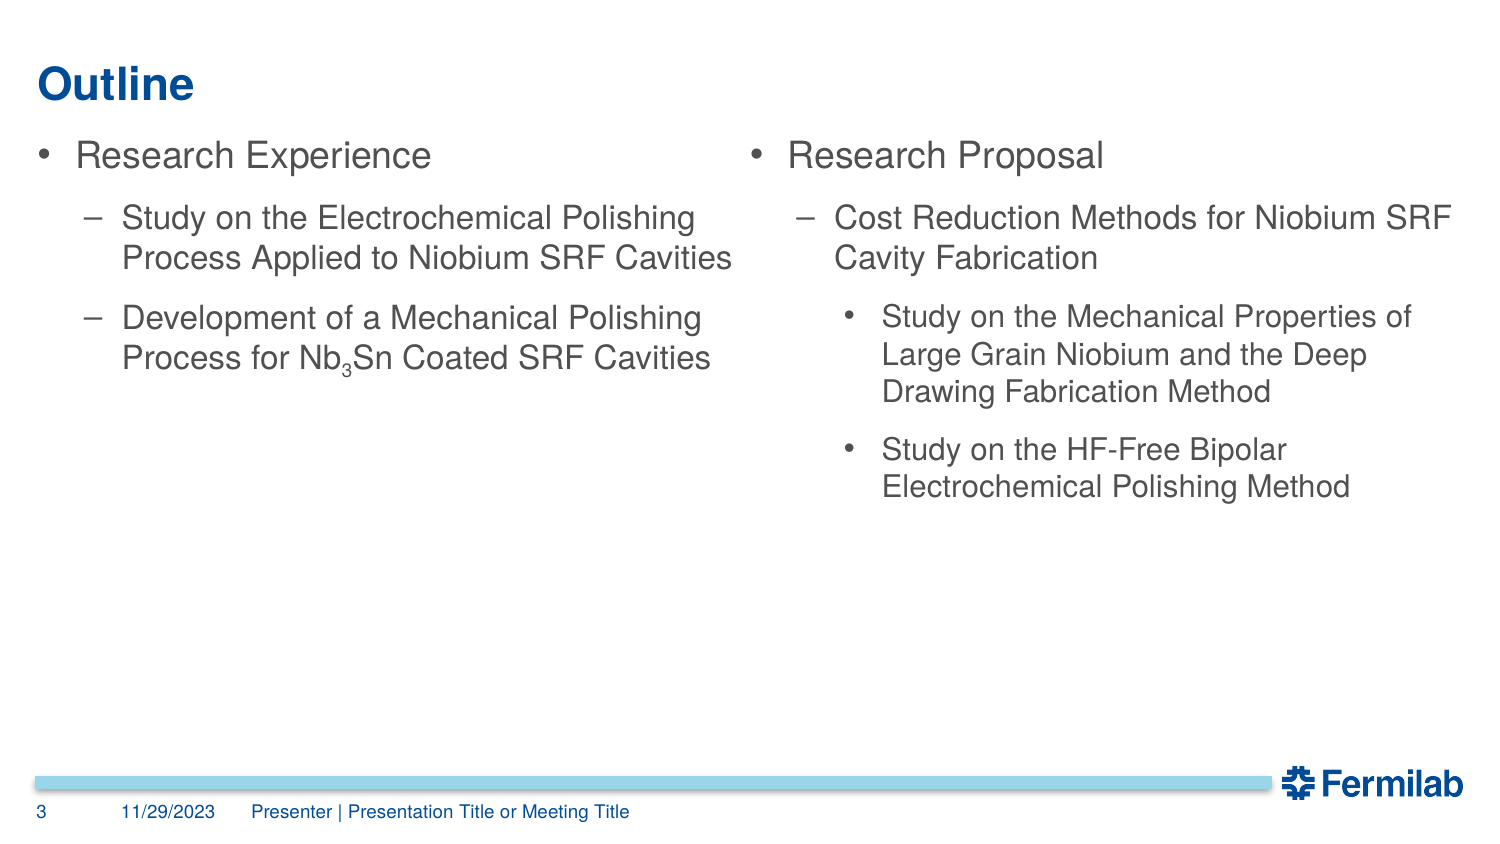

# Outline
Research Experience
Study on the Electrochemical Polishing Process Applied to Niobium SRF Cavities
Development of a Mechanical Polishing Process for Nb3Sn Coated SRF Cavities
Research Proposal
Cost Reduction Methods for Niobium SRF Cavity Fabrication
Study on the Mechanical Properties of Large Grain Niobium and the Deep Drawing Fabrication Method
Study on the HF-Free Bipolar Electrochemical Polishing Method
3
11/29/2023
Presenter | Presentation Title or Meeting Title